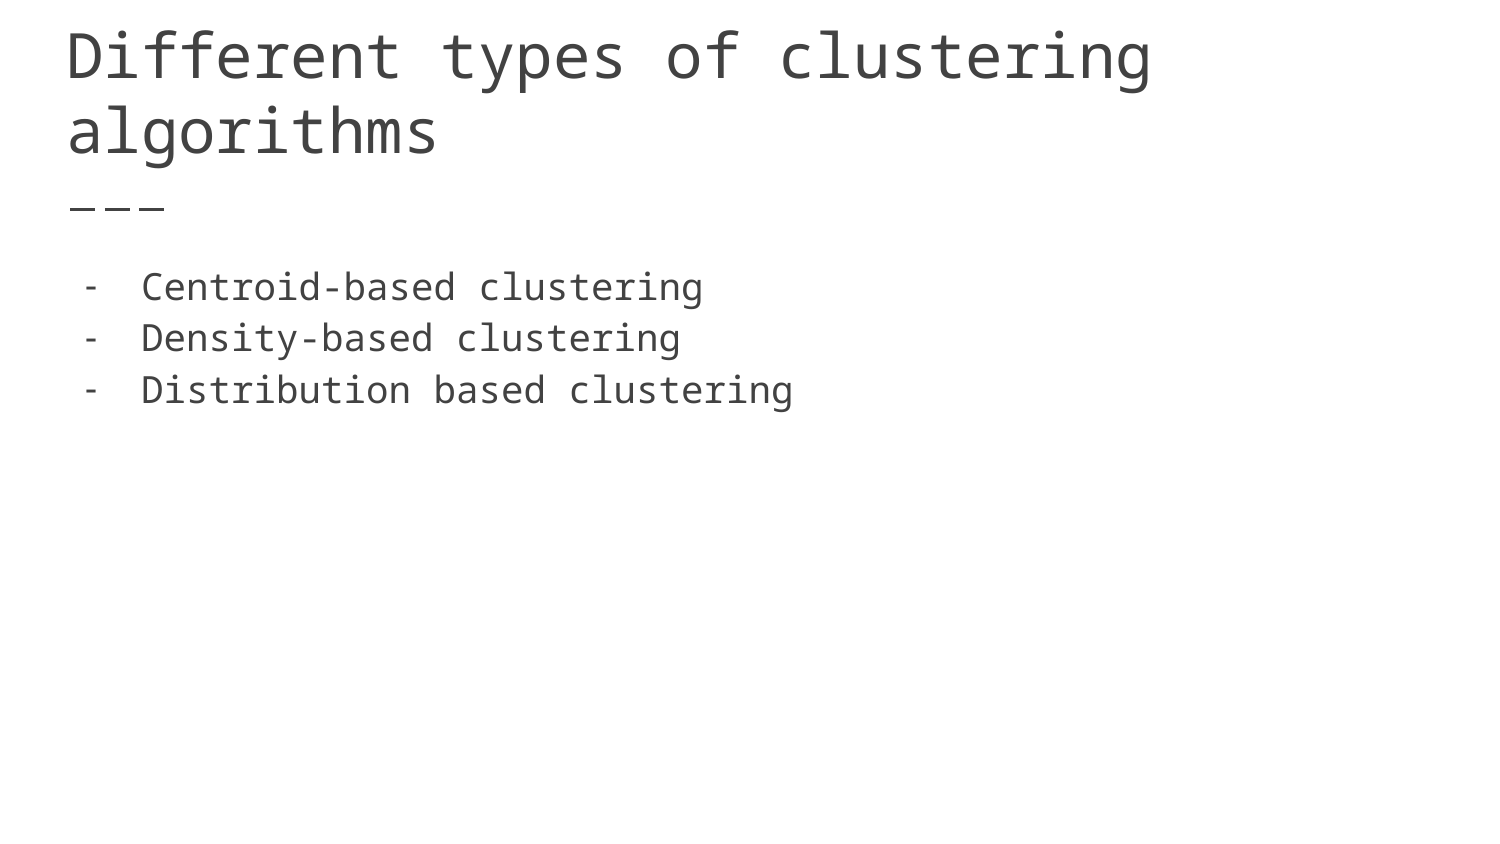

# Different types of clustering algorithms
Centroid-based clustering
Density-based clustering
Distribution based clustering